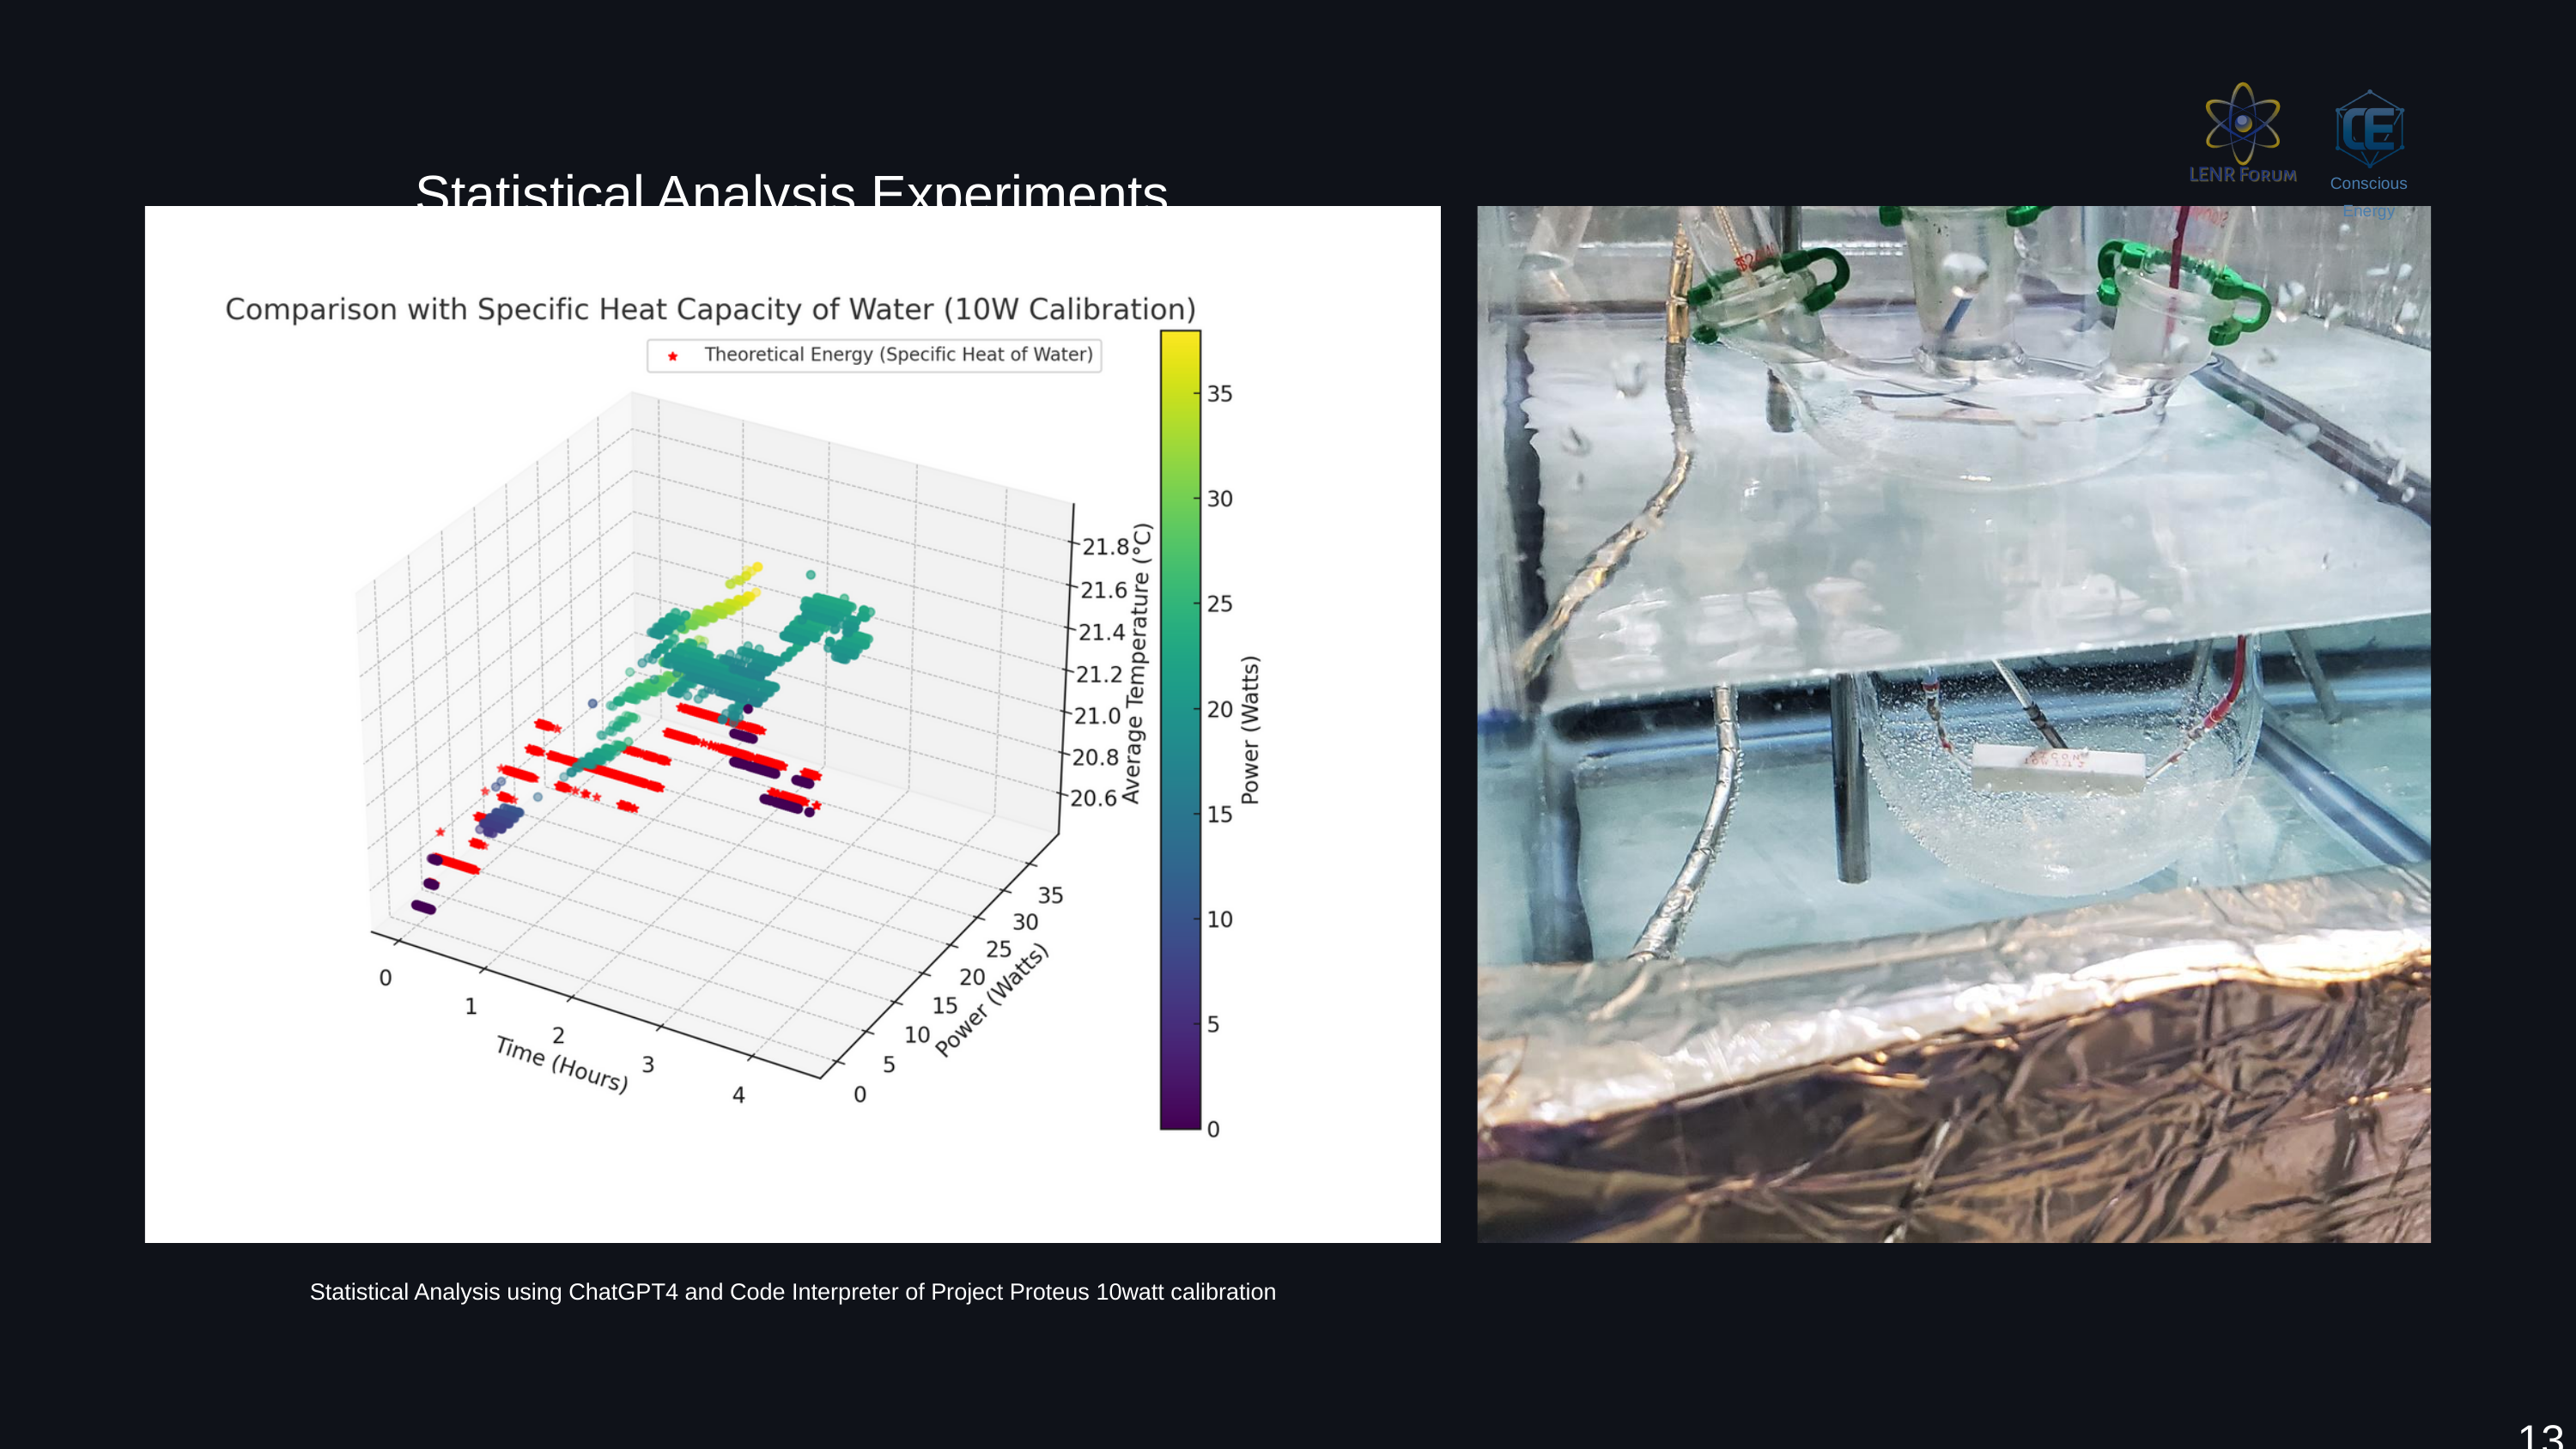

Conscious Energy
Statistical Analysis Experiments

Statistical Analysis using ChatGPT4 and Code Interpreter of Project Proteus 10watt calibration
13